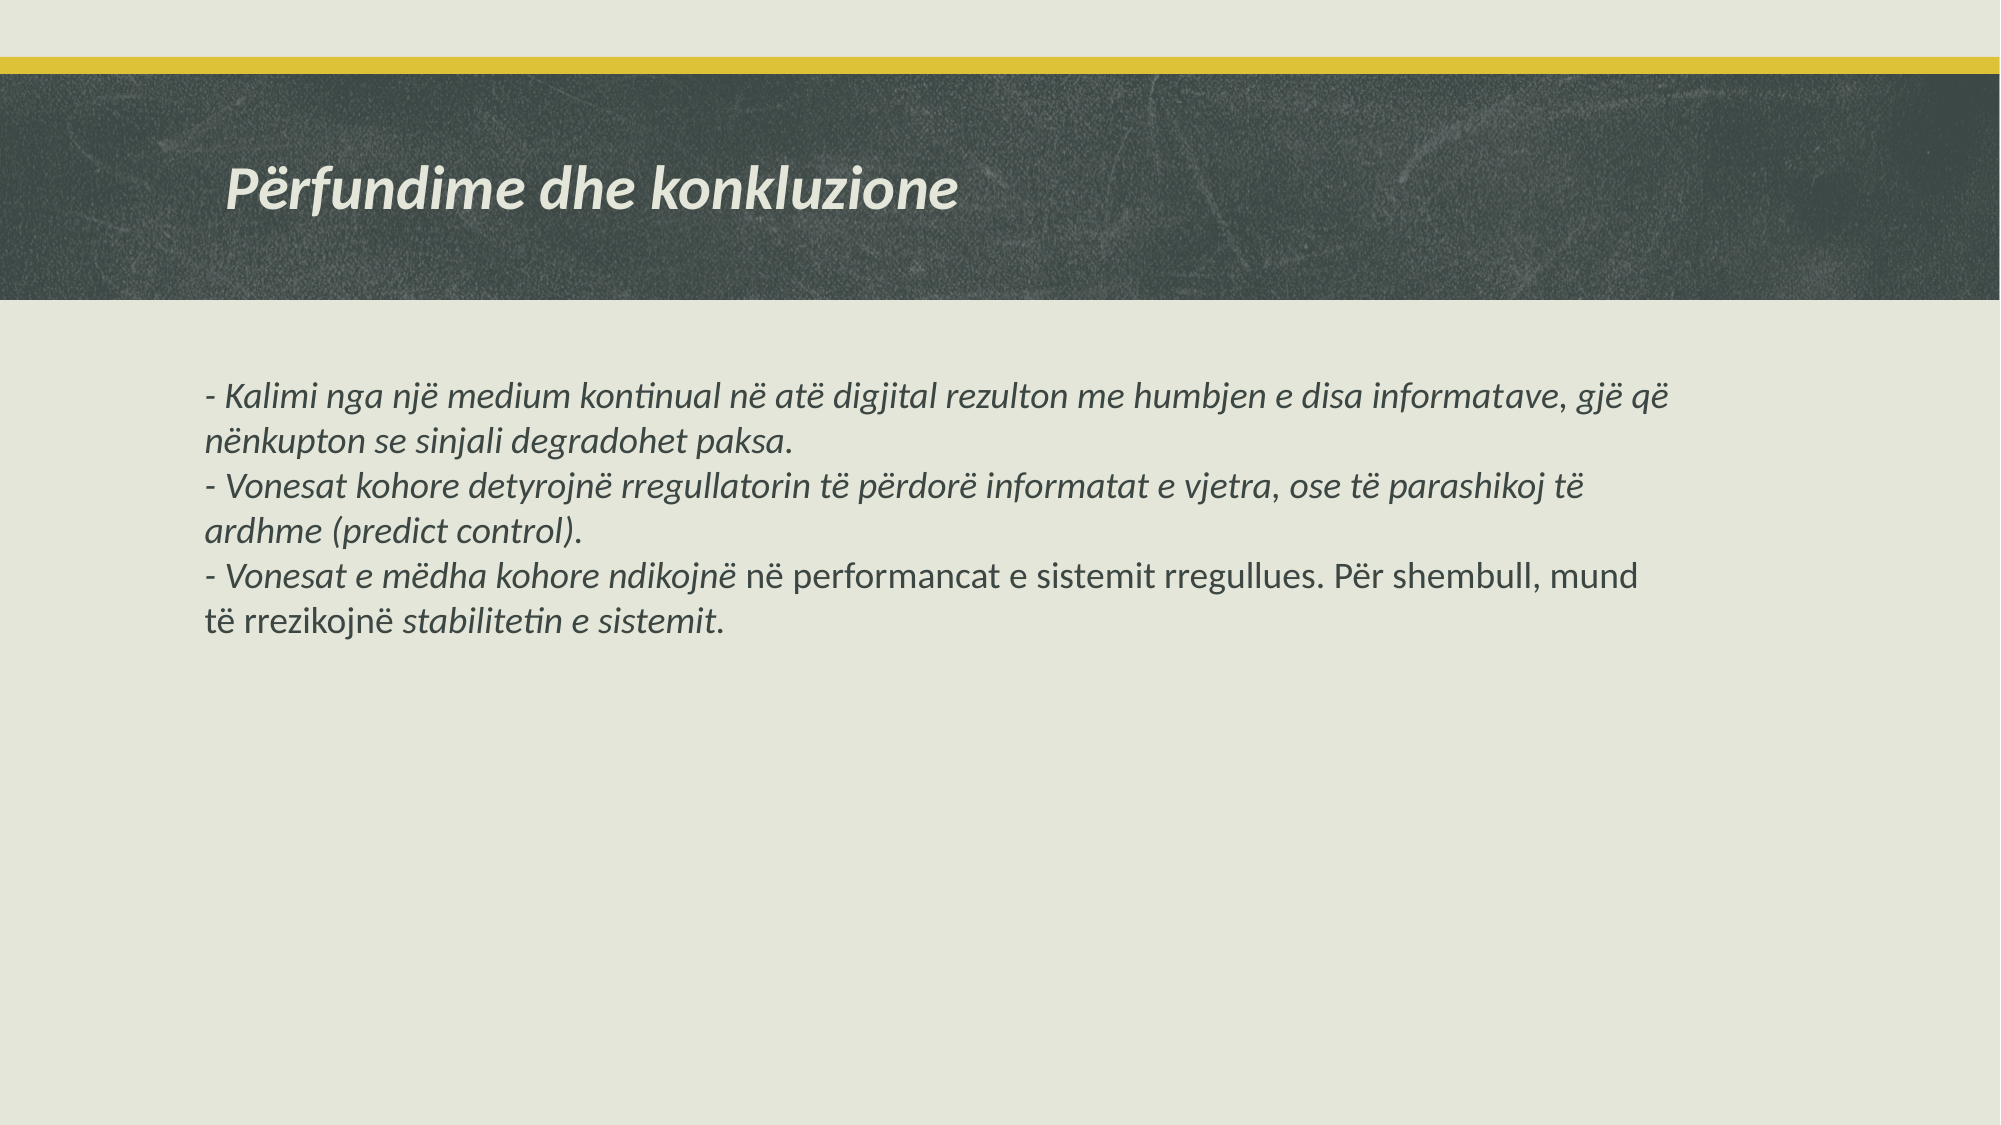

# Përfundime dhe konkluzione
- Kalimi nga një medium kontinual në atë digjital rezulton me humbjen e disa informatave, gjë që nënkupton se sinjali degradohet paksa.
- Vonesat kohore detyrojnë rregullatorin të përdorë informatat e vjetra, ose të parashikoj të ardhme (predict control).
- Vonesat e mëdha kohore ndikojnë në performancat e sistemit rregullues. Për shembull, mund të rrezikojnë stabilitetin e sistemit.